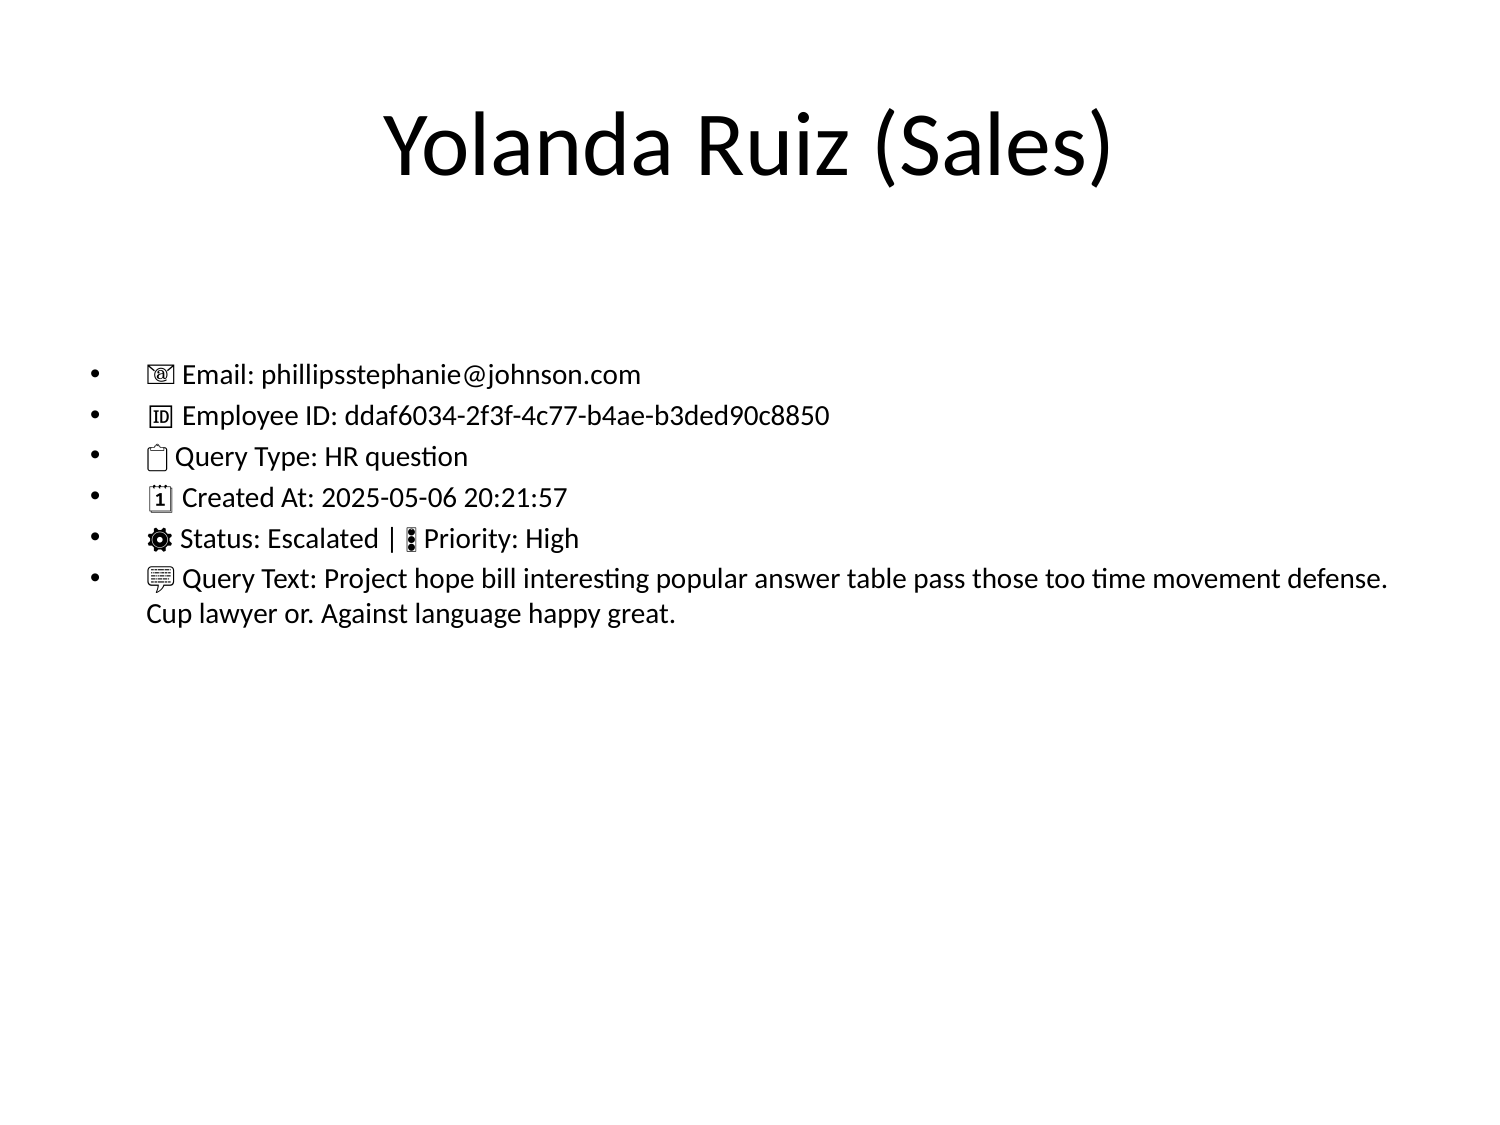

# Yolanda Ruiz (Sales)

📧 Email: phillipsstephanie@johnson.com
🆔 Employee ID: ddaf6034-2f3f-4c77-b4ae-b3ded90c8850
📋 Query Type: HR question
🗓 Created At: 2025-05-06 20:21:57
⚙ Status: Escalated | 🚦 Priority: High
💬 Query Text: Project hope bill interesting popular answer table pass those too time movement defense. Cup lawyer or. Against language happy great.